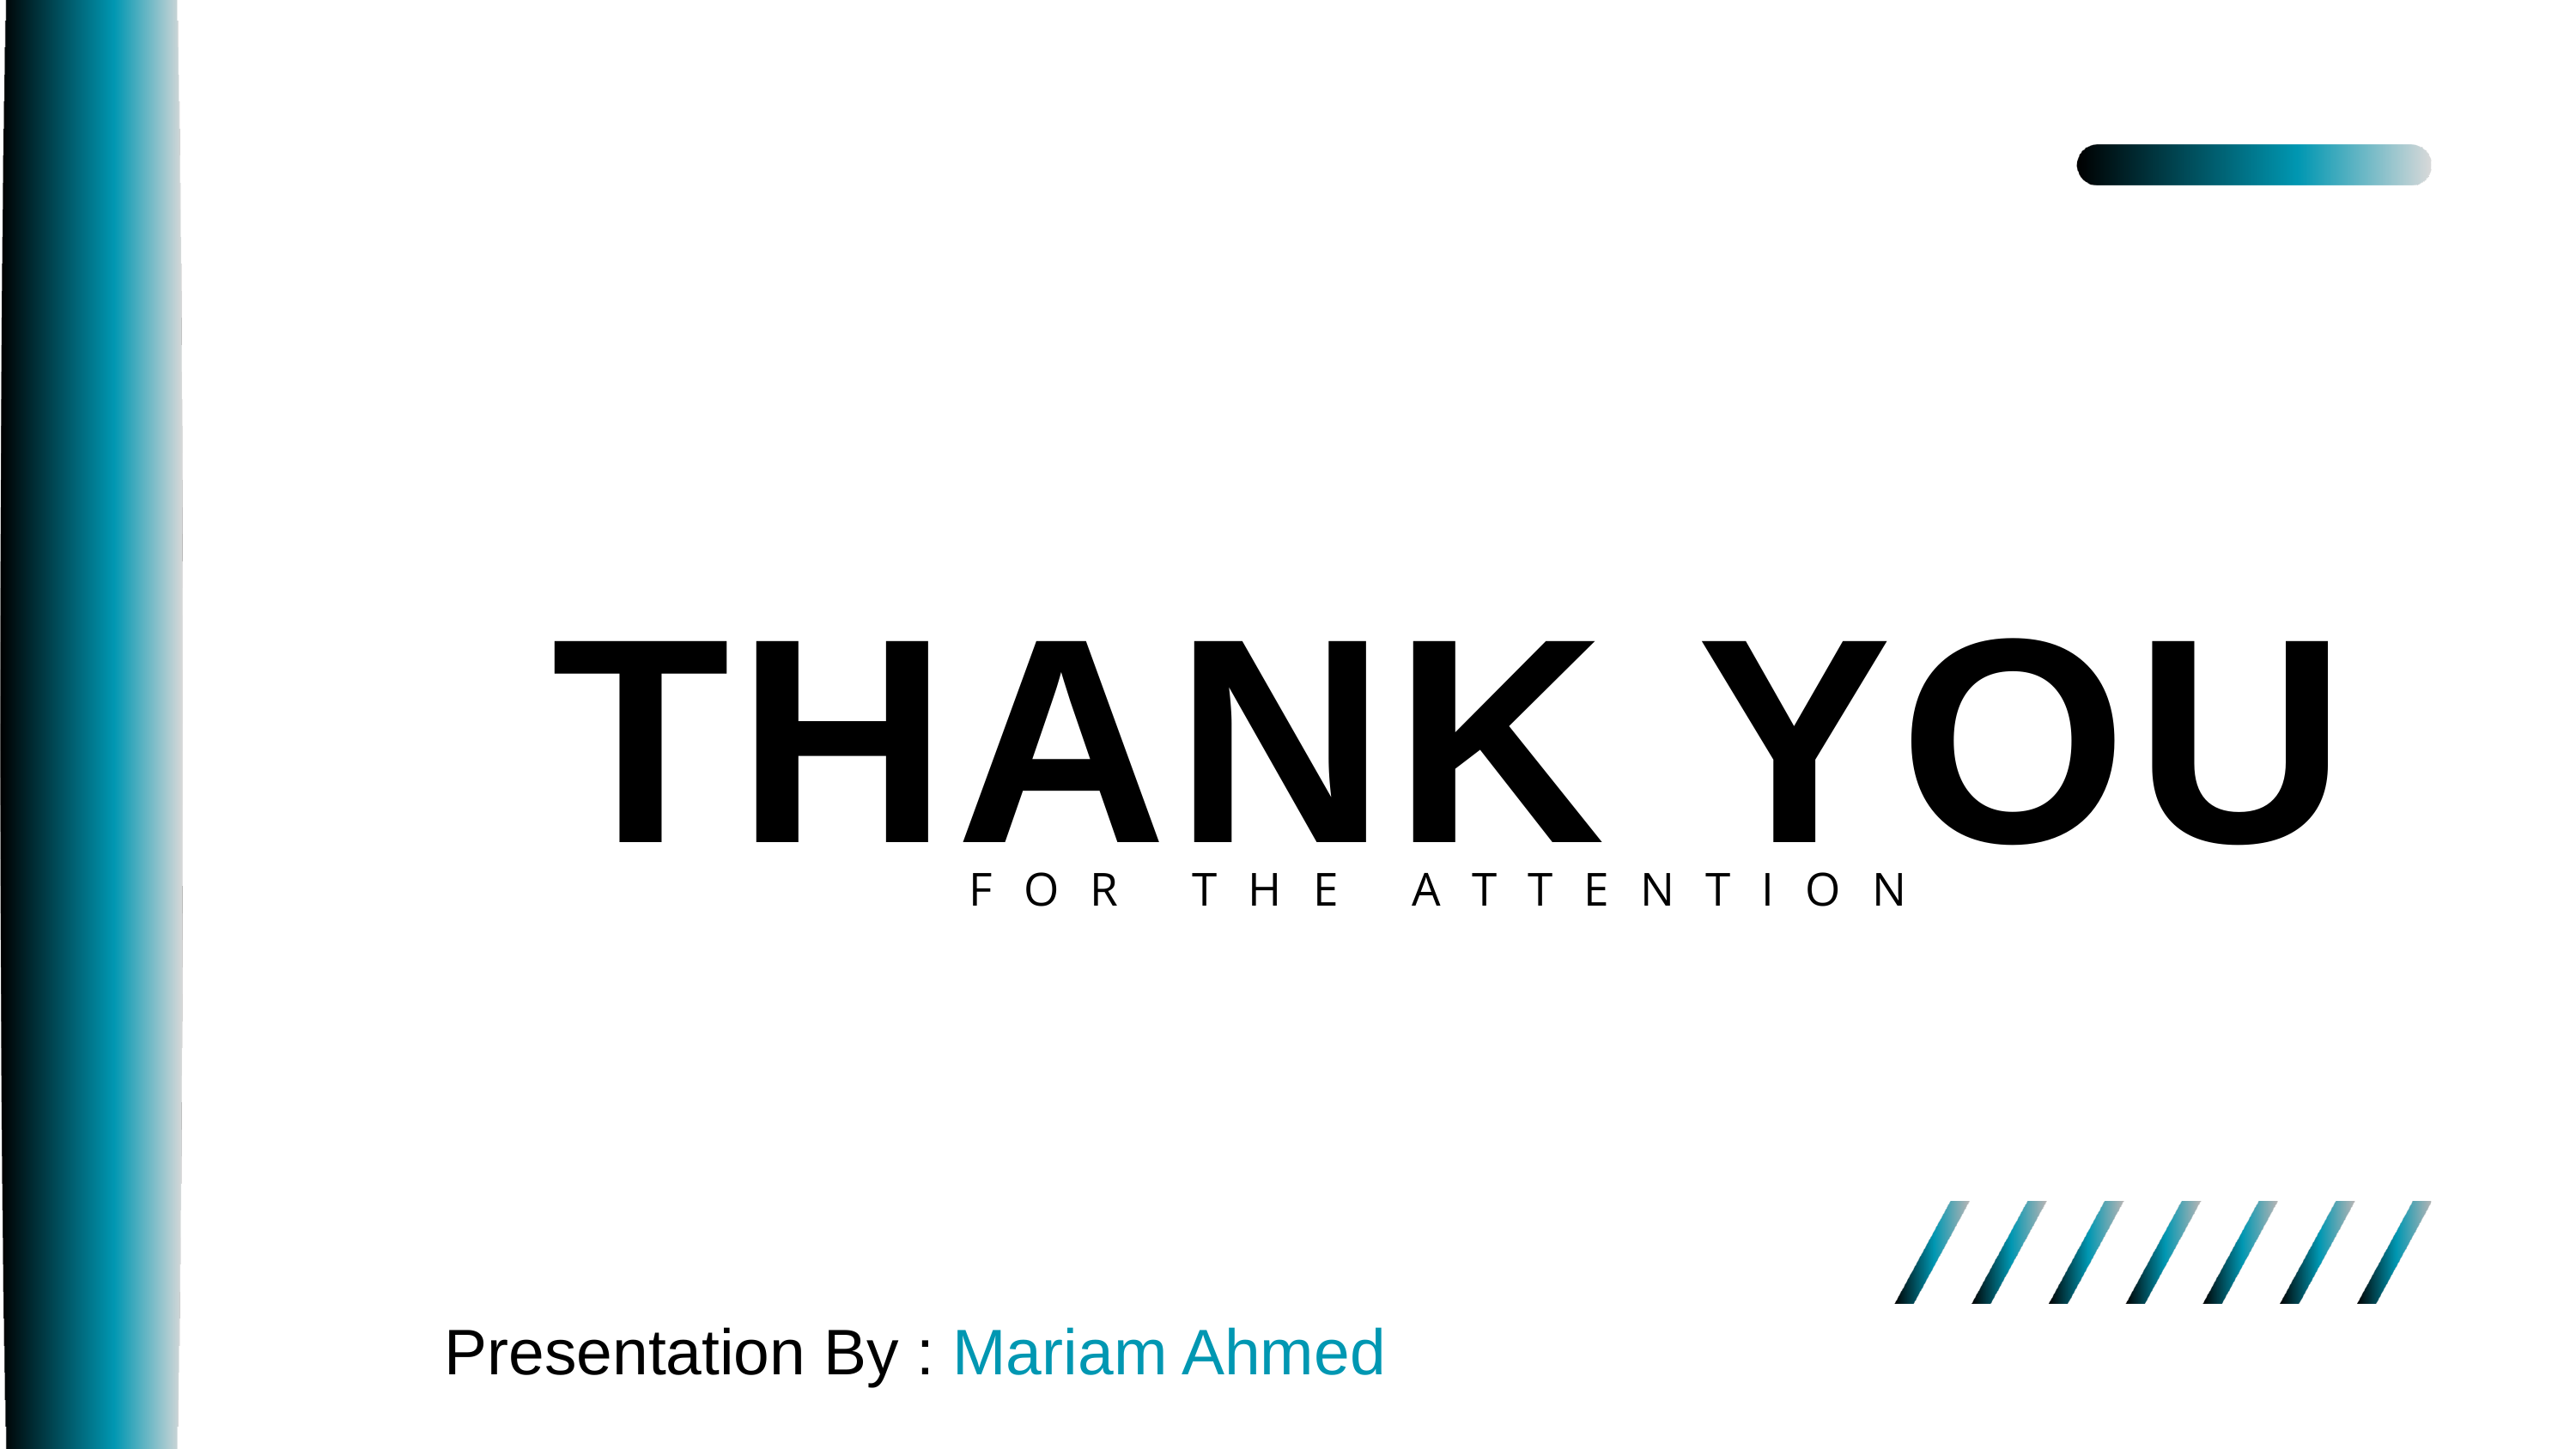

THANK YOU

FOR THE ATTENTION

Presentation By : Mariam Ahmed